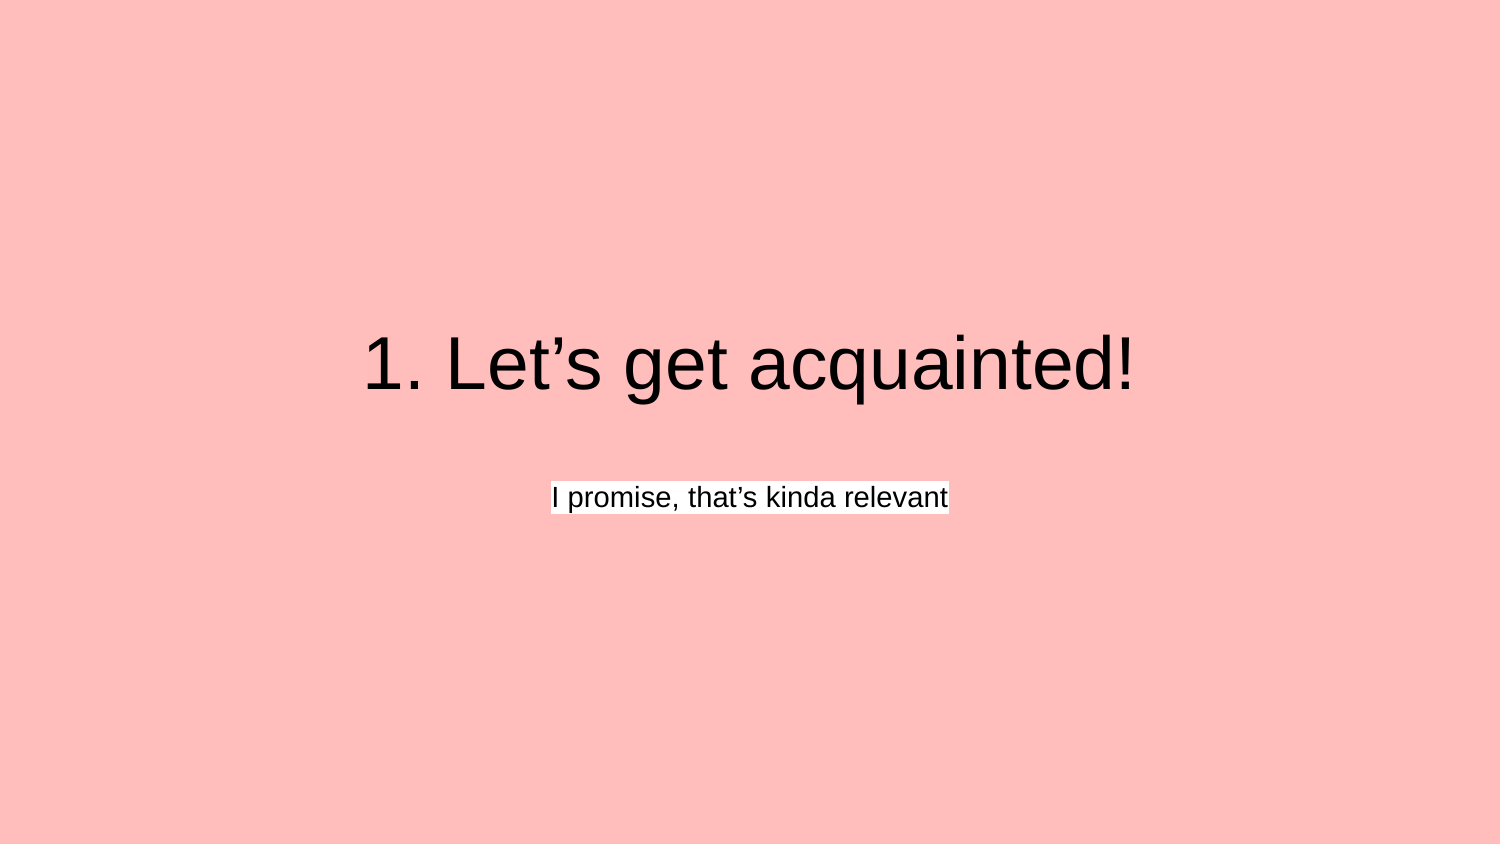

# 1. Let’s get acquainted!
I promise, that’s kinda relevant